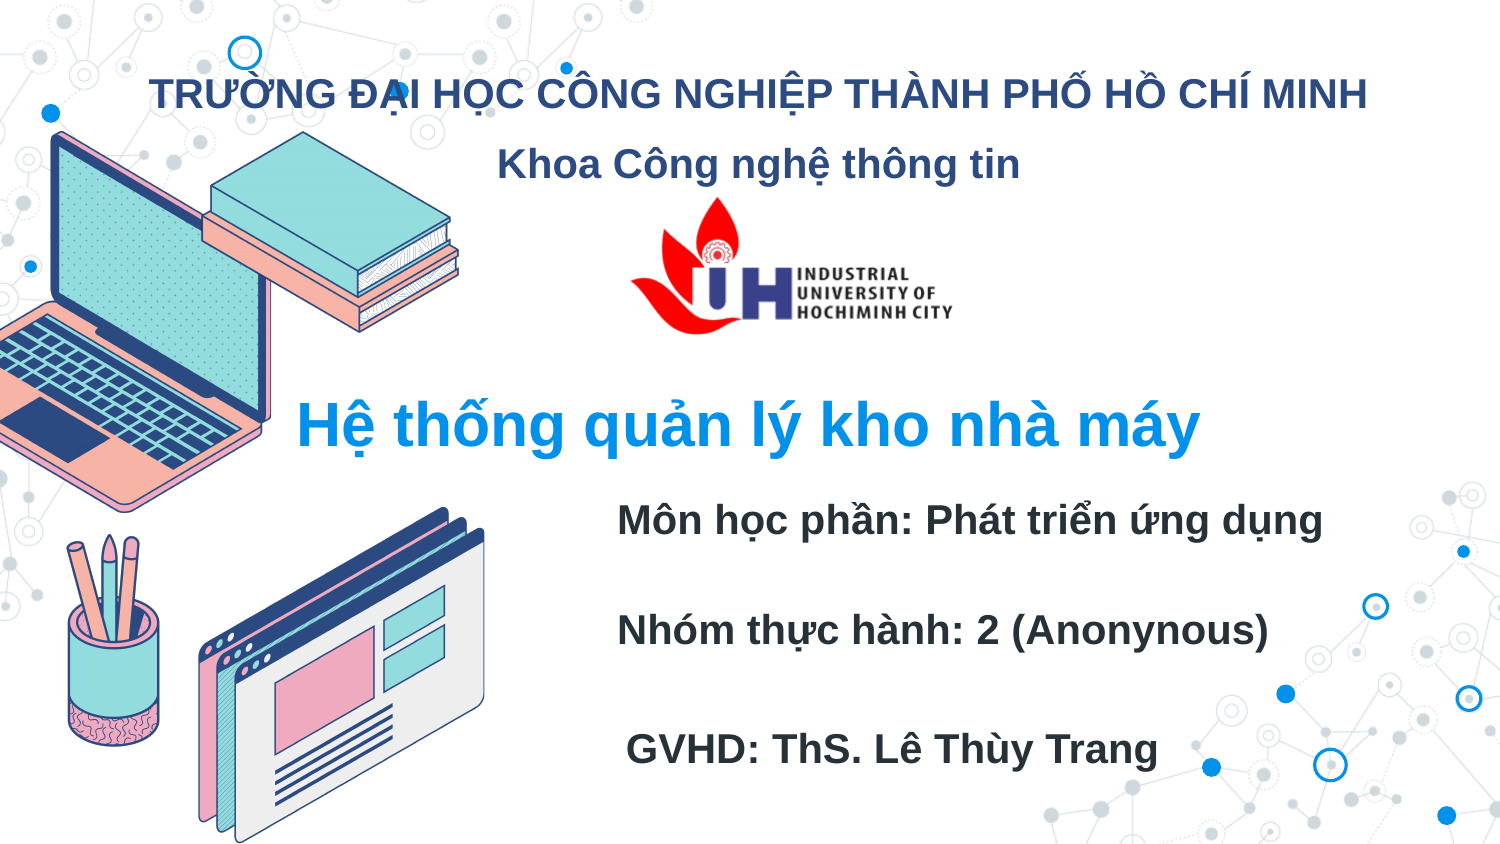

TRƯỜNG ĐẠI HỌC CÔNG NGHIỆP THÀNH PHỐ HỒ CHÍ MINH
Khoa Công nghệ thông tin

# Hệ thống quản lý kho nhà máy
Môn học phần: Phát triển ứng dụng

Nhóm thực hành: 2 (Anonynous)
GVHD: ThS. Lê Thùy Trang